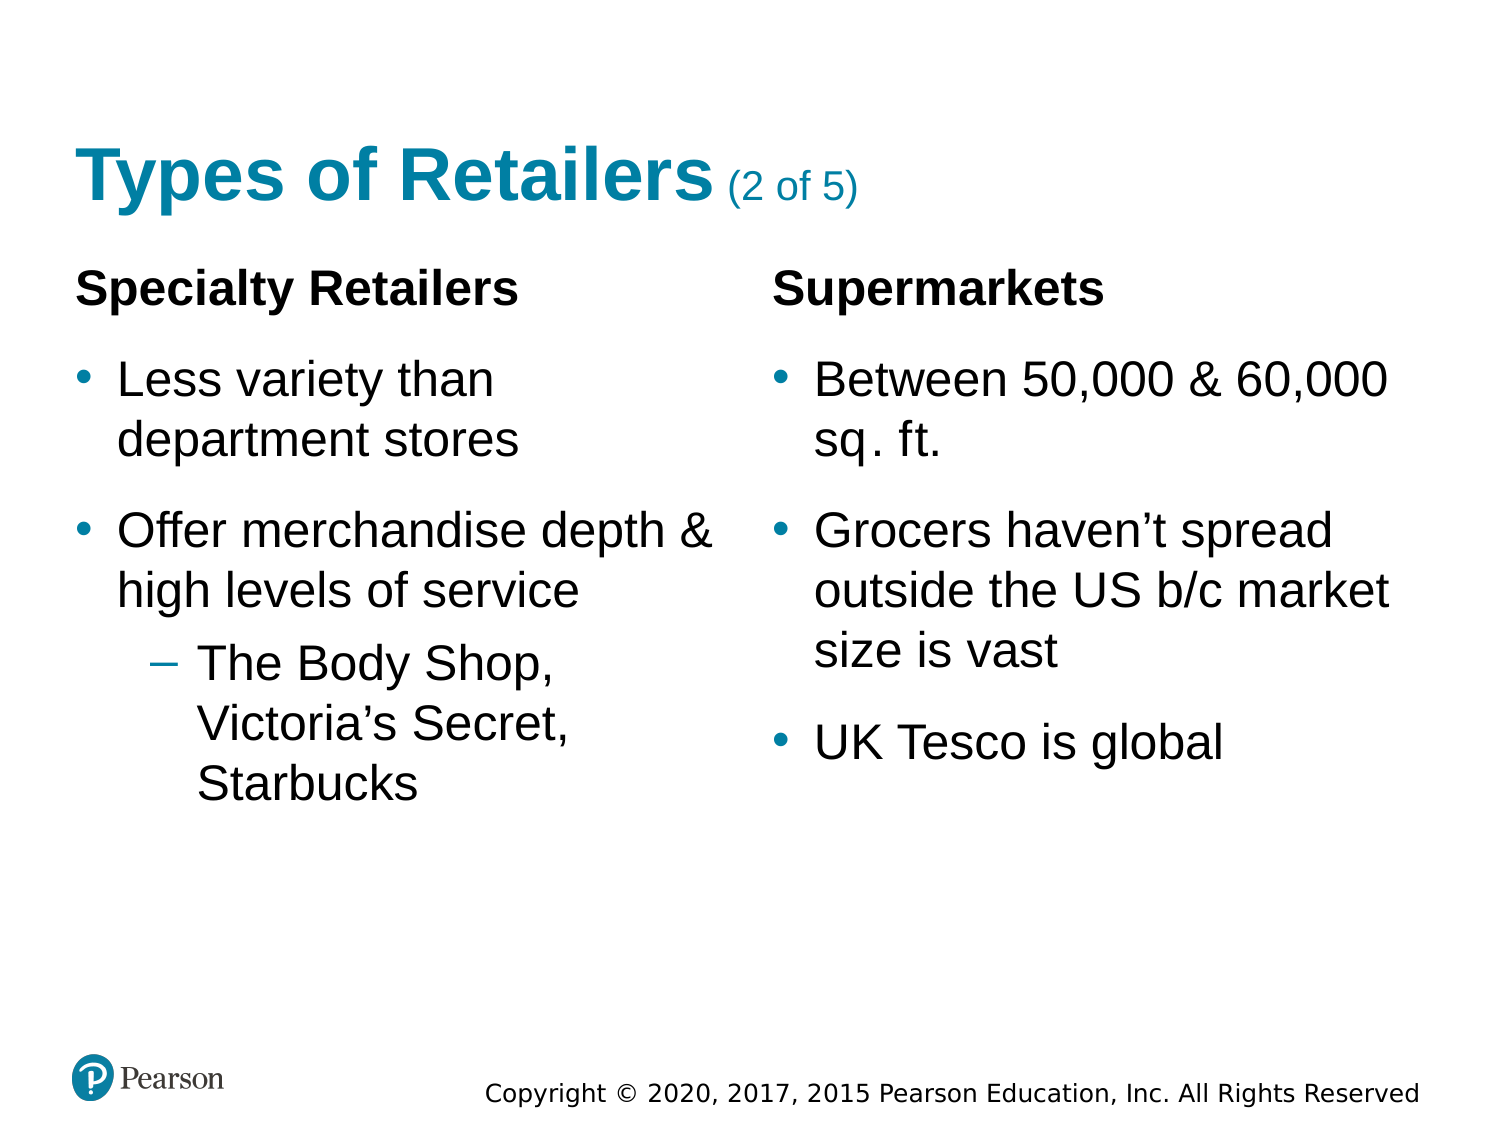

# Types of Retailers (2 of 5)
Specialty Retailers
Less variety than department stores
Offer merchandise depth & high levels of service
The Body Shop, Victoria’s Secret, Starbucks
Supermarkets
Between 50,000 & 60,000 square. feet.
Grocers haven’t spread outside the U S b/c market size is vast
U K Tesco is global